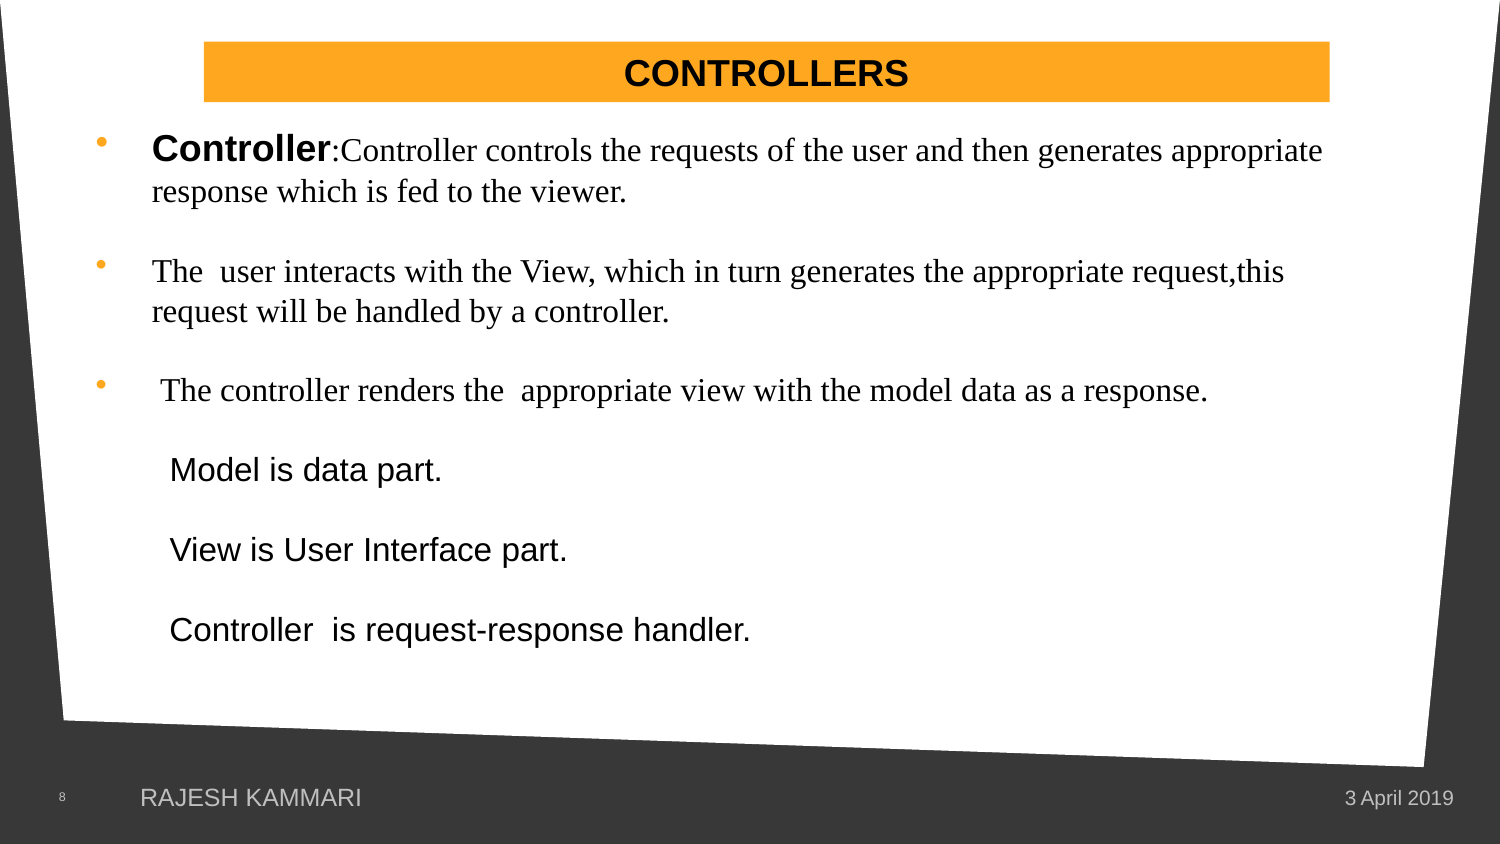

CONTROLLERS
Controller:Controller controls the requests of the user and then generates appropriate response which is fed to the viewer.

The  user interacts with the View, which in turn generates the appropriate request,this request will be handled by a controller.

 The controller renders the  appropriate view with the model data as a response.
         
        Model is data part.
             
        View is User Interface part. 
        Controller  is request-response handler.
8
RAJESH KAMMARI
3 April 2019